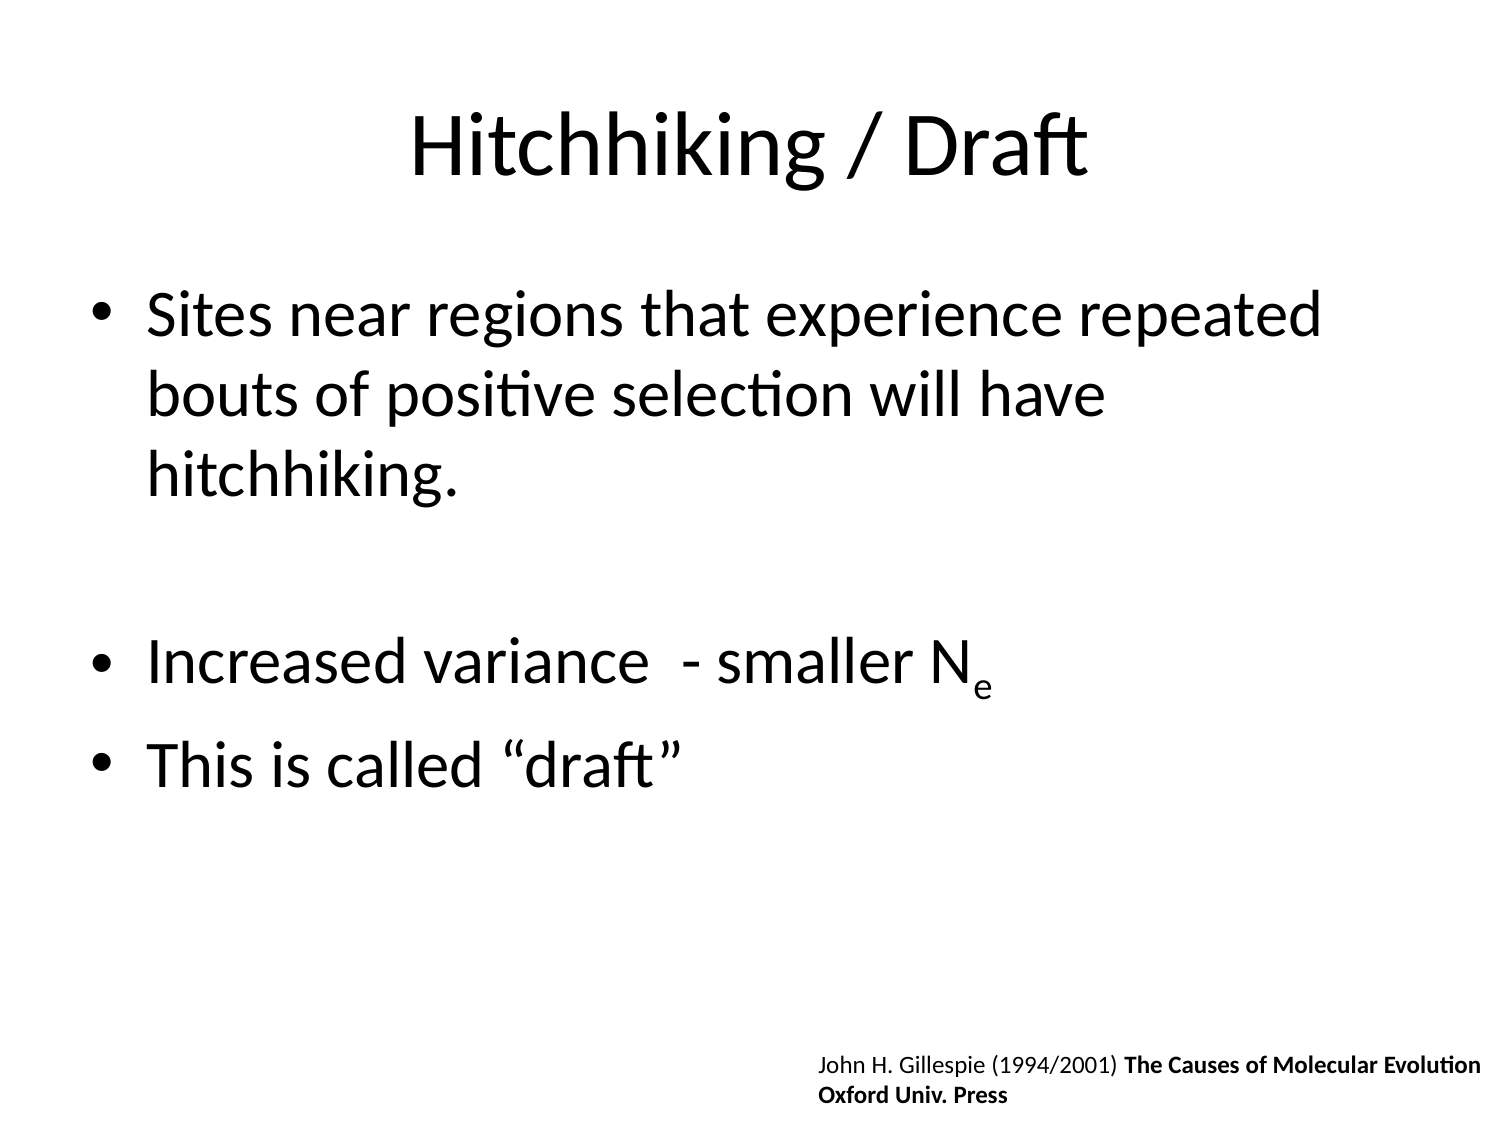

# Hitchhiking / Draft
Sites near regions that experience repeated bouts of positive selection will have hitchhiking.

Increased variance  - smaller Ne
This is called “draft”
John H. Gillespie (1994/2001) The Causes of Molecular Evolution
Oxford Univ. Press